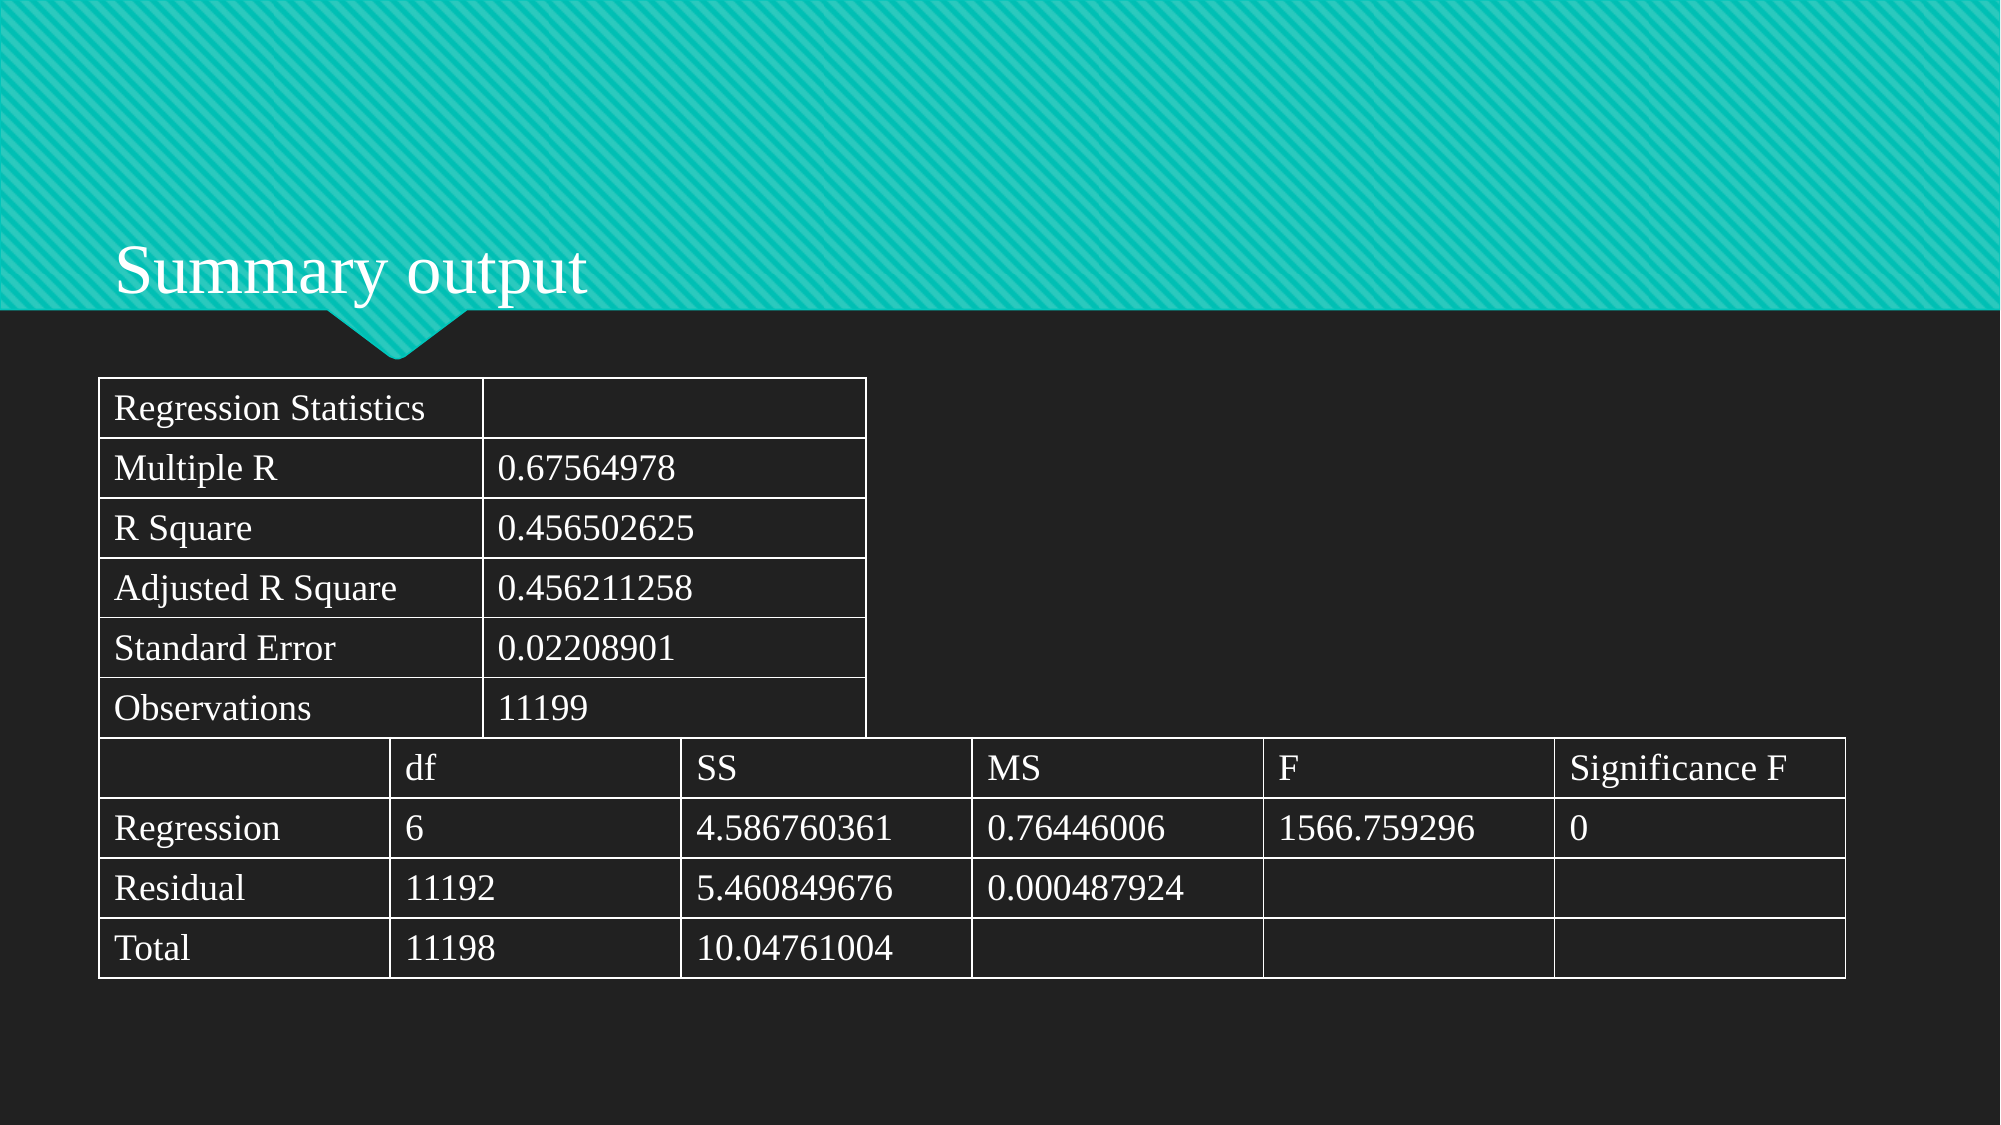

| Summary output |
| --- |
| Regression Statistics |  |
| --- | --- |
| Multiple R | 0.67564978 |
| R Square | 0.456502625 |
| Adjusted R Square | 0.456211258 |
| Standard Error | 0.02208901 |
| Observations | 11199 |

|  | df | SS | MS | F | Significance F |
| --- | --- | --- | --- | --- | --- |
| Regression | 6 | 4.586760361 | 0.76446006 | 1566.759296 | 0 |
| Residual | 11192 | 5.460849676 | 0.000487924 |  |  |
| Total | 11198 | 10.04761004 |  |  |  |